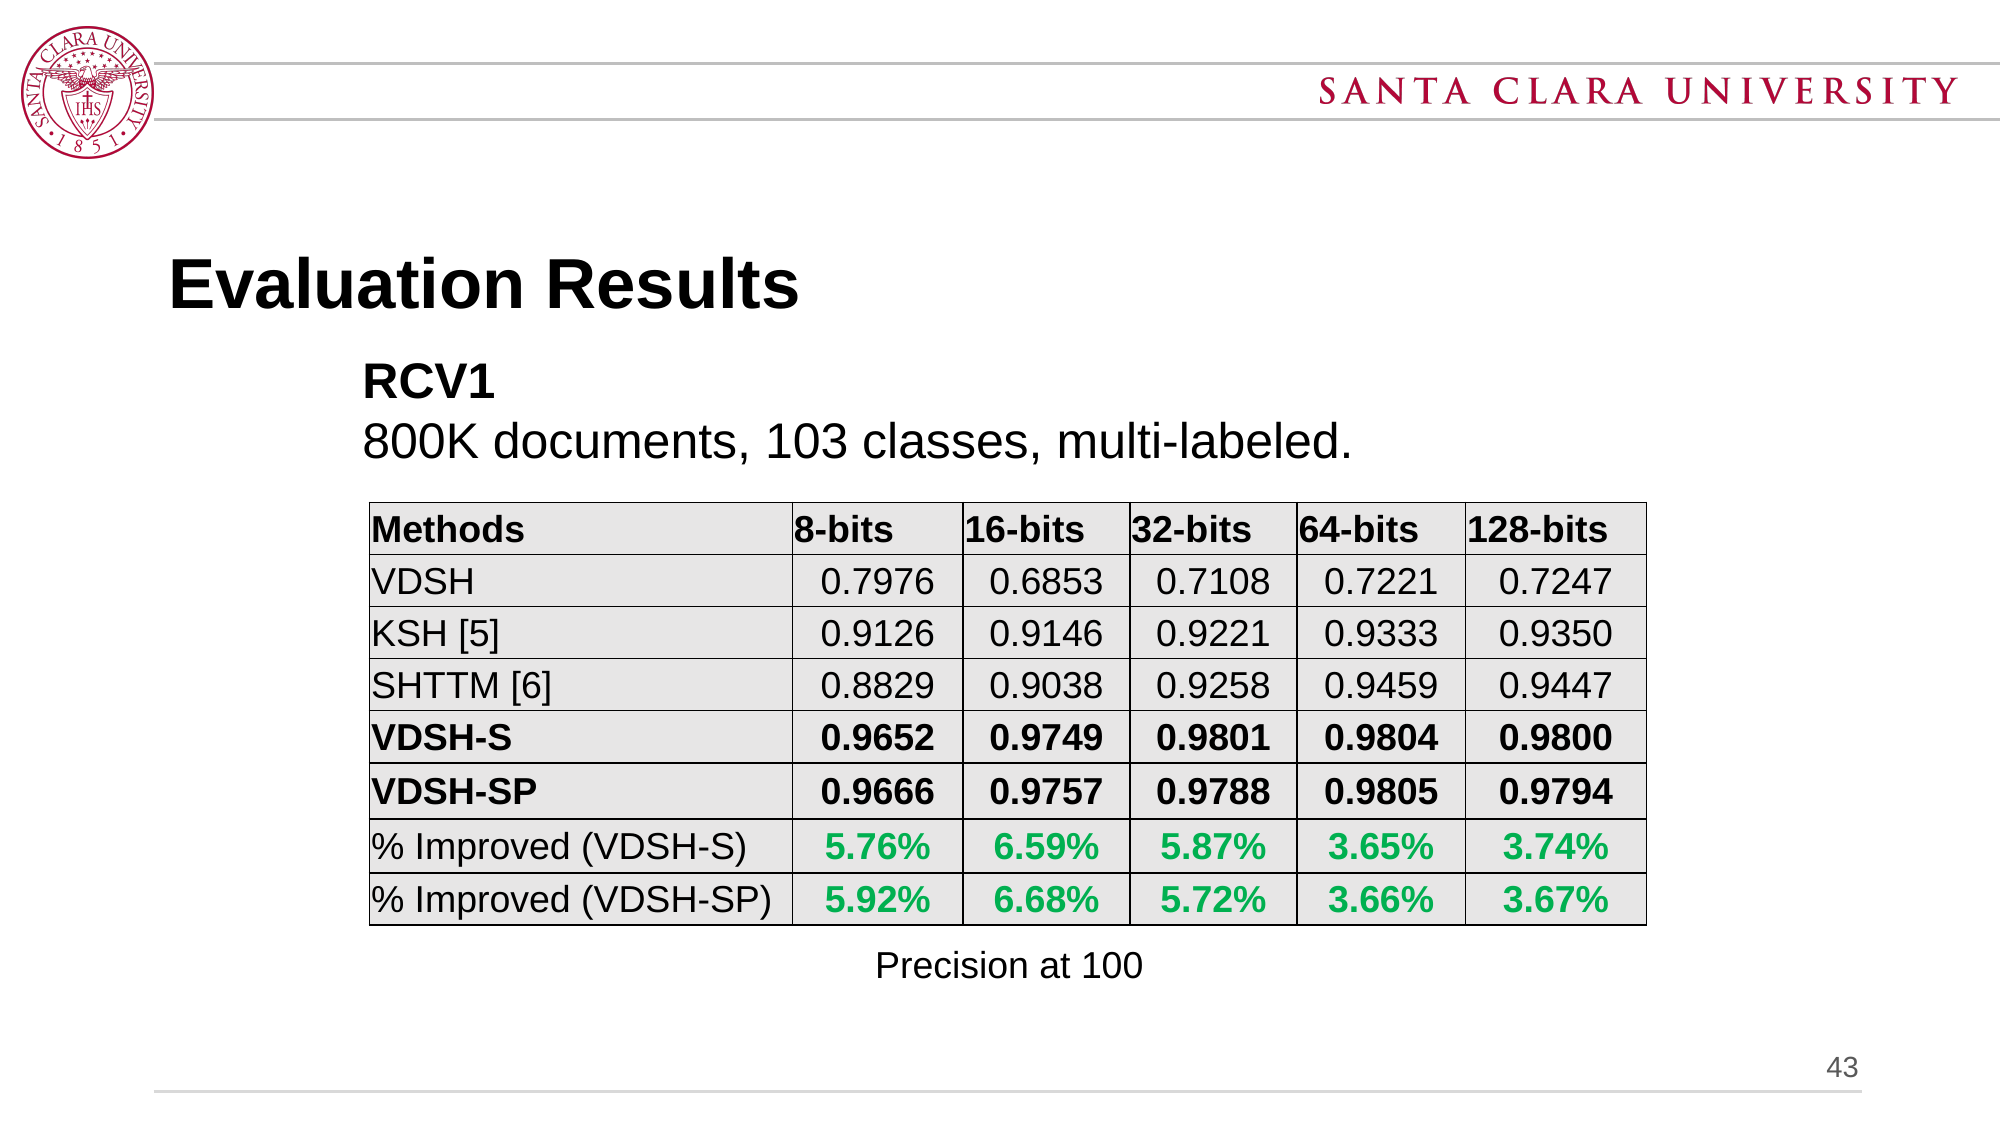

# Evaluation Results
RCV1
800K documents, 103 classes, multi-labeled.

| Methods | 8-bits | 16-bits | 32-bits | 64-bits | 128-bits |
| --- | --- | --- | --- | --- | --- |
| VDSH | 0.7976 | 0.6853 | 0.7108 | 0.7221 | 0.7247 |
| KSH [5] | 0.9126 | 0.9146 | 0.9221 | 0.9333 | 0.9350 |
| SHTTM [6] | 0.8829 | 0.9038 | 0.9258 | 0.9459 | 0.9447 |
| VDSH-S | 0.9652 | 0.9749 | 0.9801 | 0.9804 | 0.9800 |
| VDSH-SP | 0.9666 | 0.9757 | 0.9788 | 0.9805 | 0.9794 |
| % Improved (VDSH-S) | 5.76% | 6.59% | 5.87% | 3.65% | 3.74% |
| % Improved (VDSH-SP) | 5.92% | 6.68% | 5.72% | 3.66% | 3.67% |
Precision at 100
43